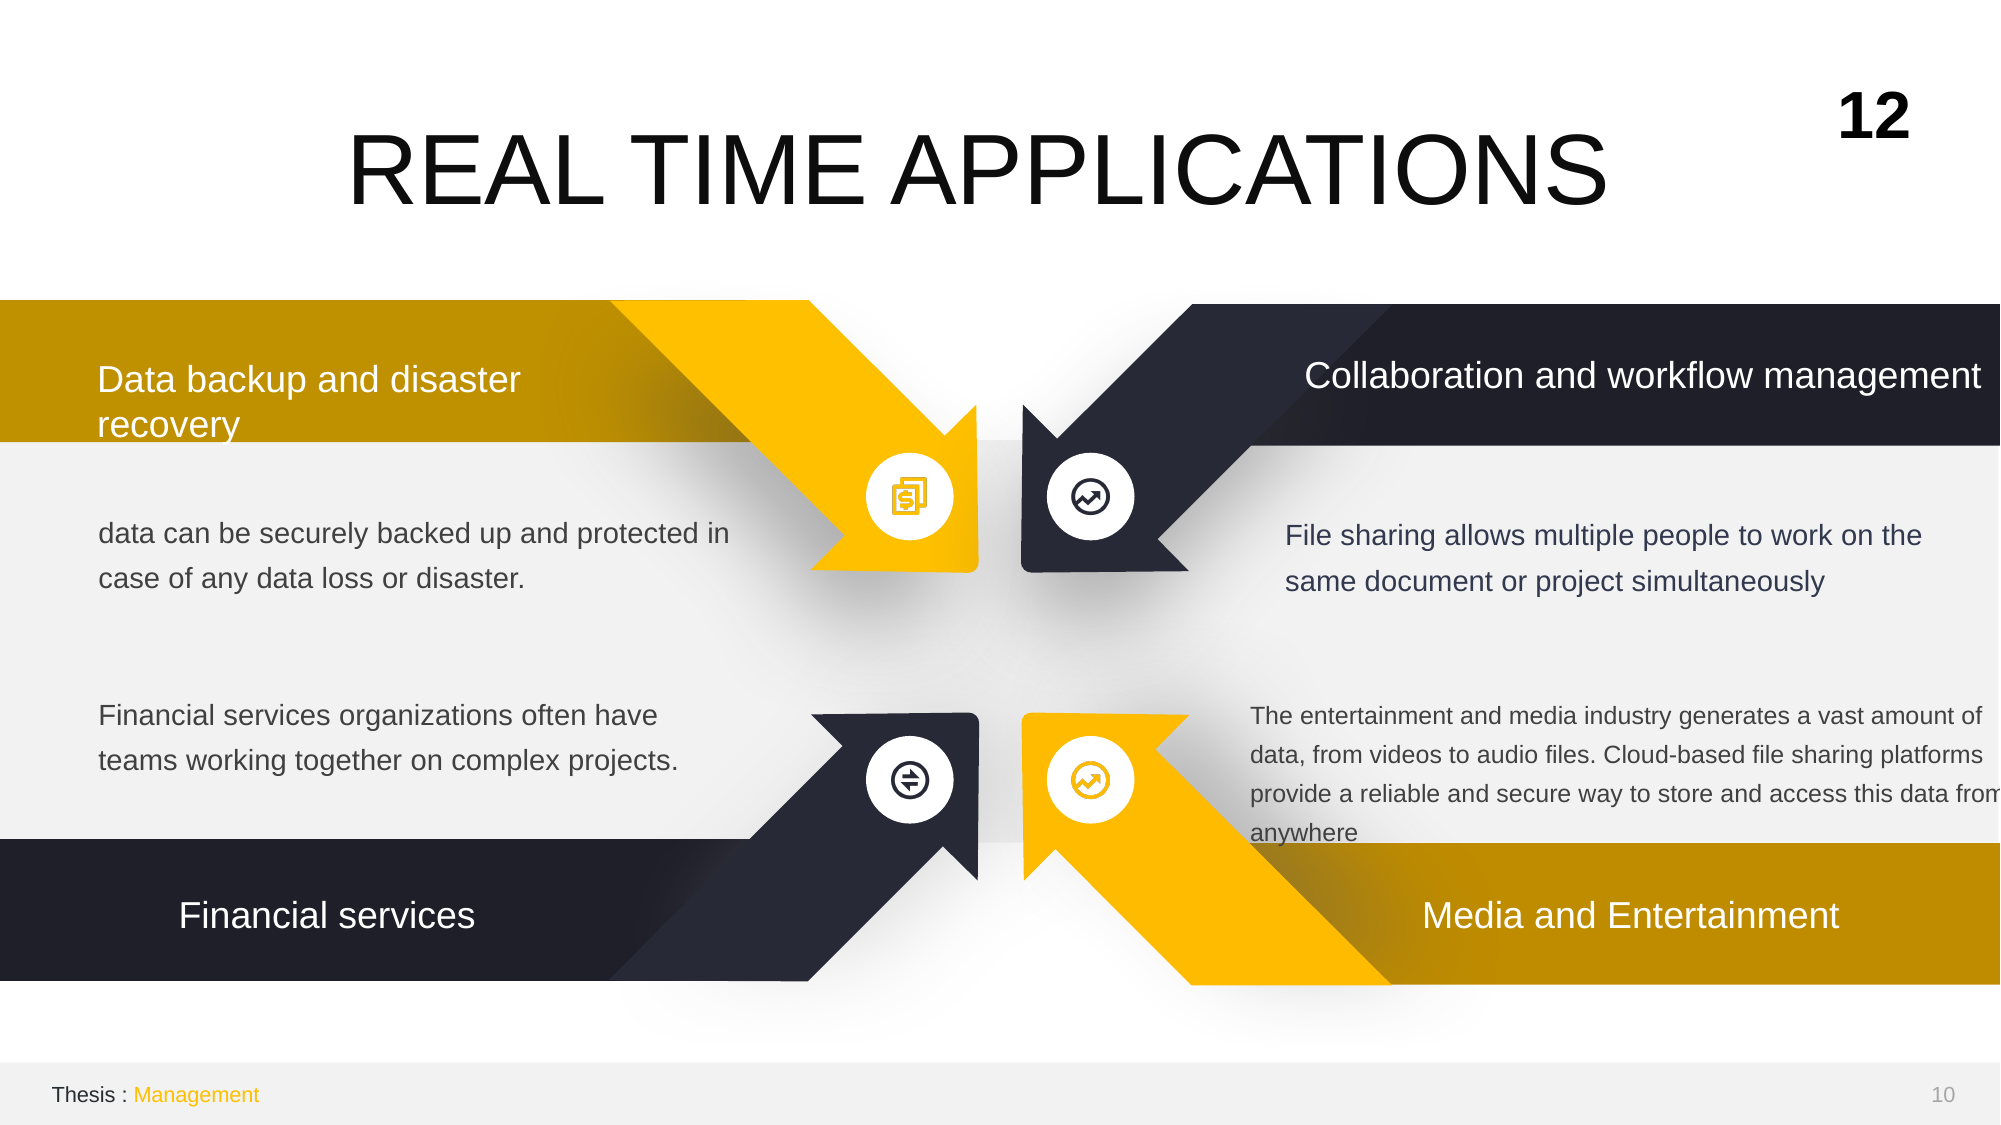

12
REAL TIME APPLICATIONS

Collaboration and workflow management
Data backup and disaster recovery

data can be securely backed up and protected in case of any data loss or disaster.

Financial services organizations often have teams working together on complex projects.

File sharing allows multiple people to work on the same document or project simultaneously
The entertainment and media industry generates a vast amount of data, from videos to audio files. Cloud-based file sharing platforms provide a reliable and secure way to store and access this data from anywhere

Financial services
Media and Entertainment